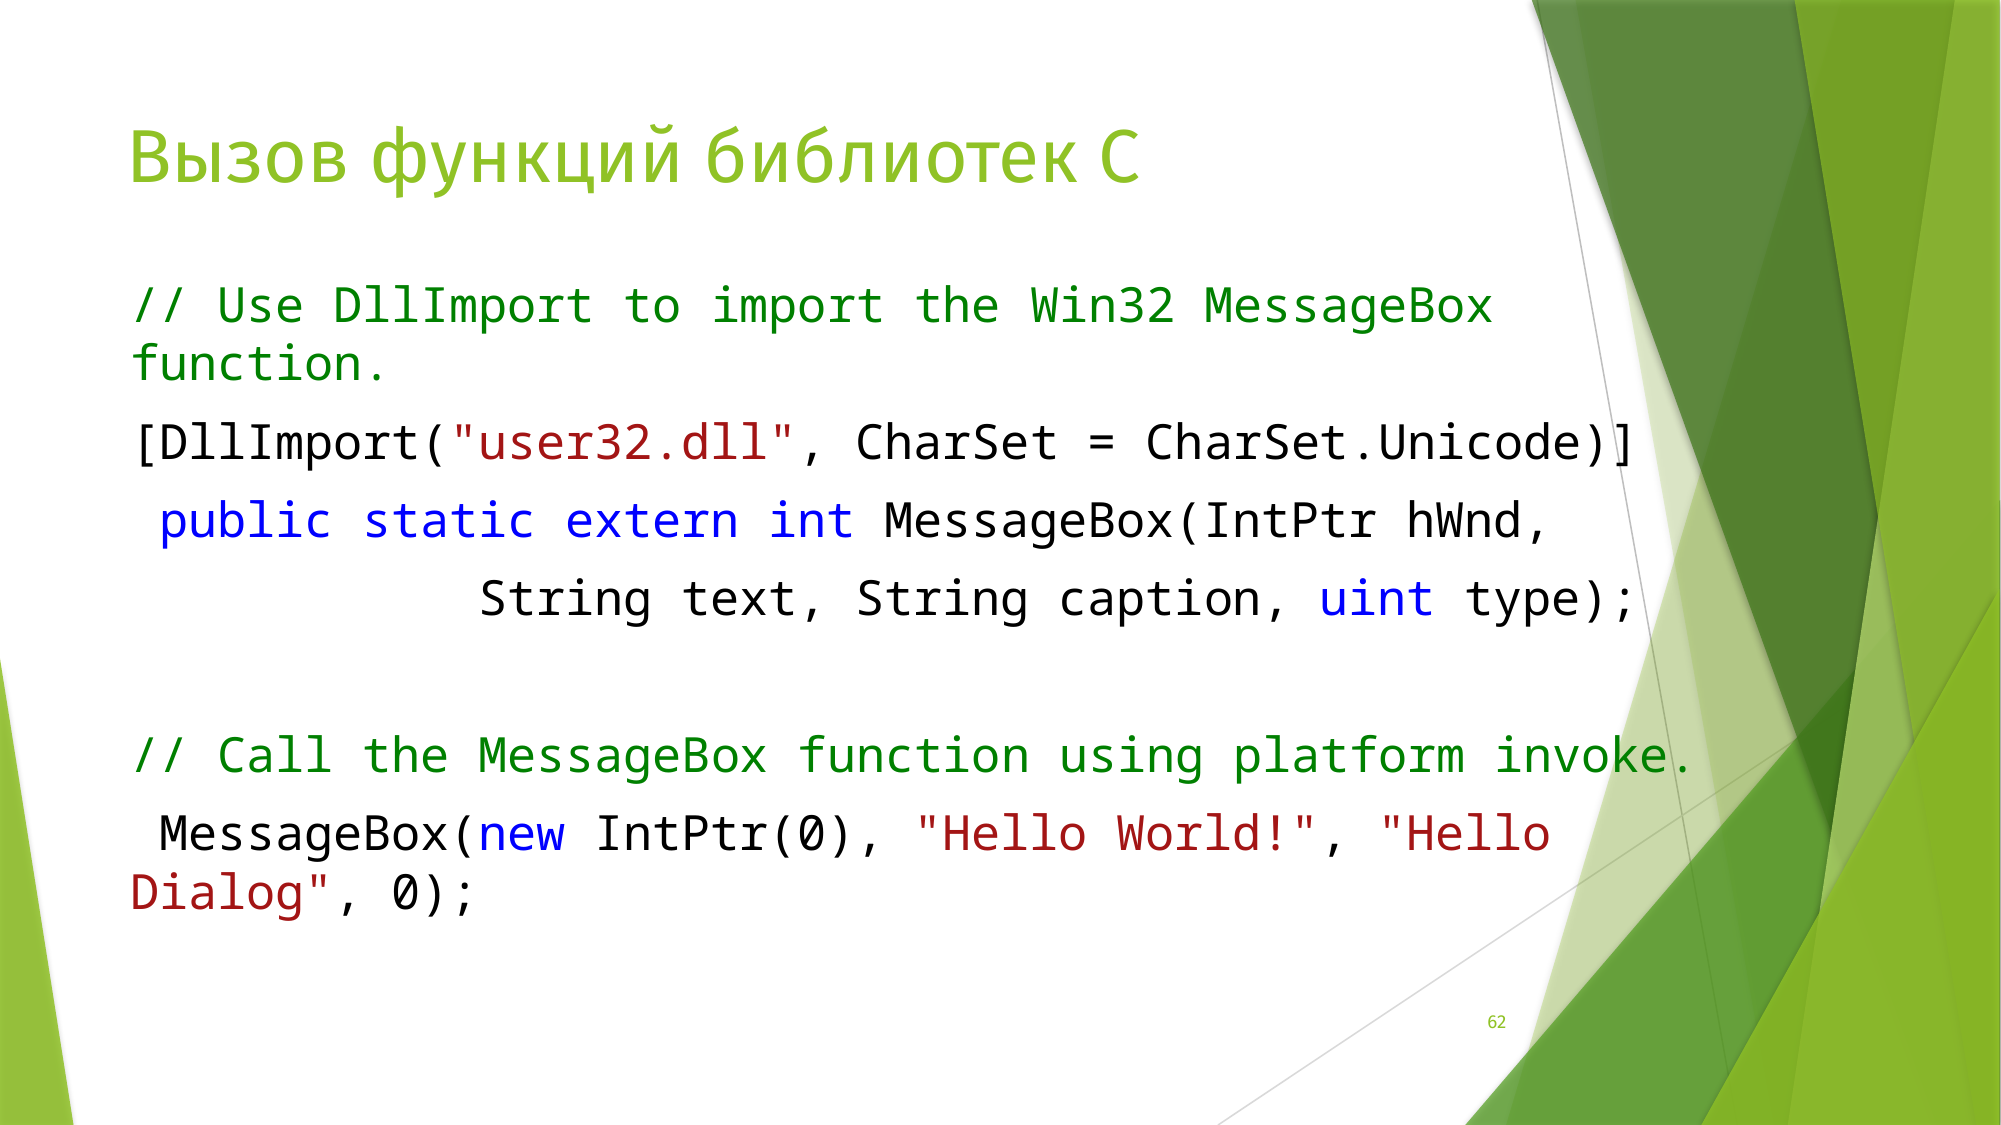

# Вызов функций библиотек C
// Use DllImport to import the Win32 MessageBox function.
[DllImport("user32.dll", CharSet = CharSet.Unicode)]
 public static extern int MessageBox(IntPtr hWnd,
            String text, String caption, uint type);

// Call the MessageBox function using platform invoke.
 MessageBox(new IntPtr(0), "Hello World!", "Hello Dialog", 0);
62